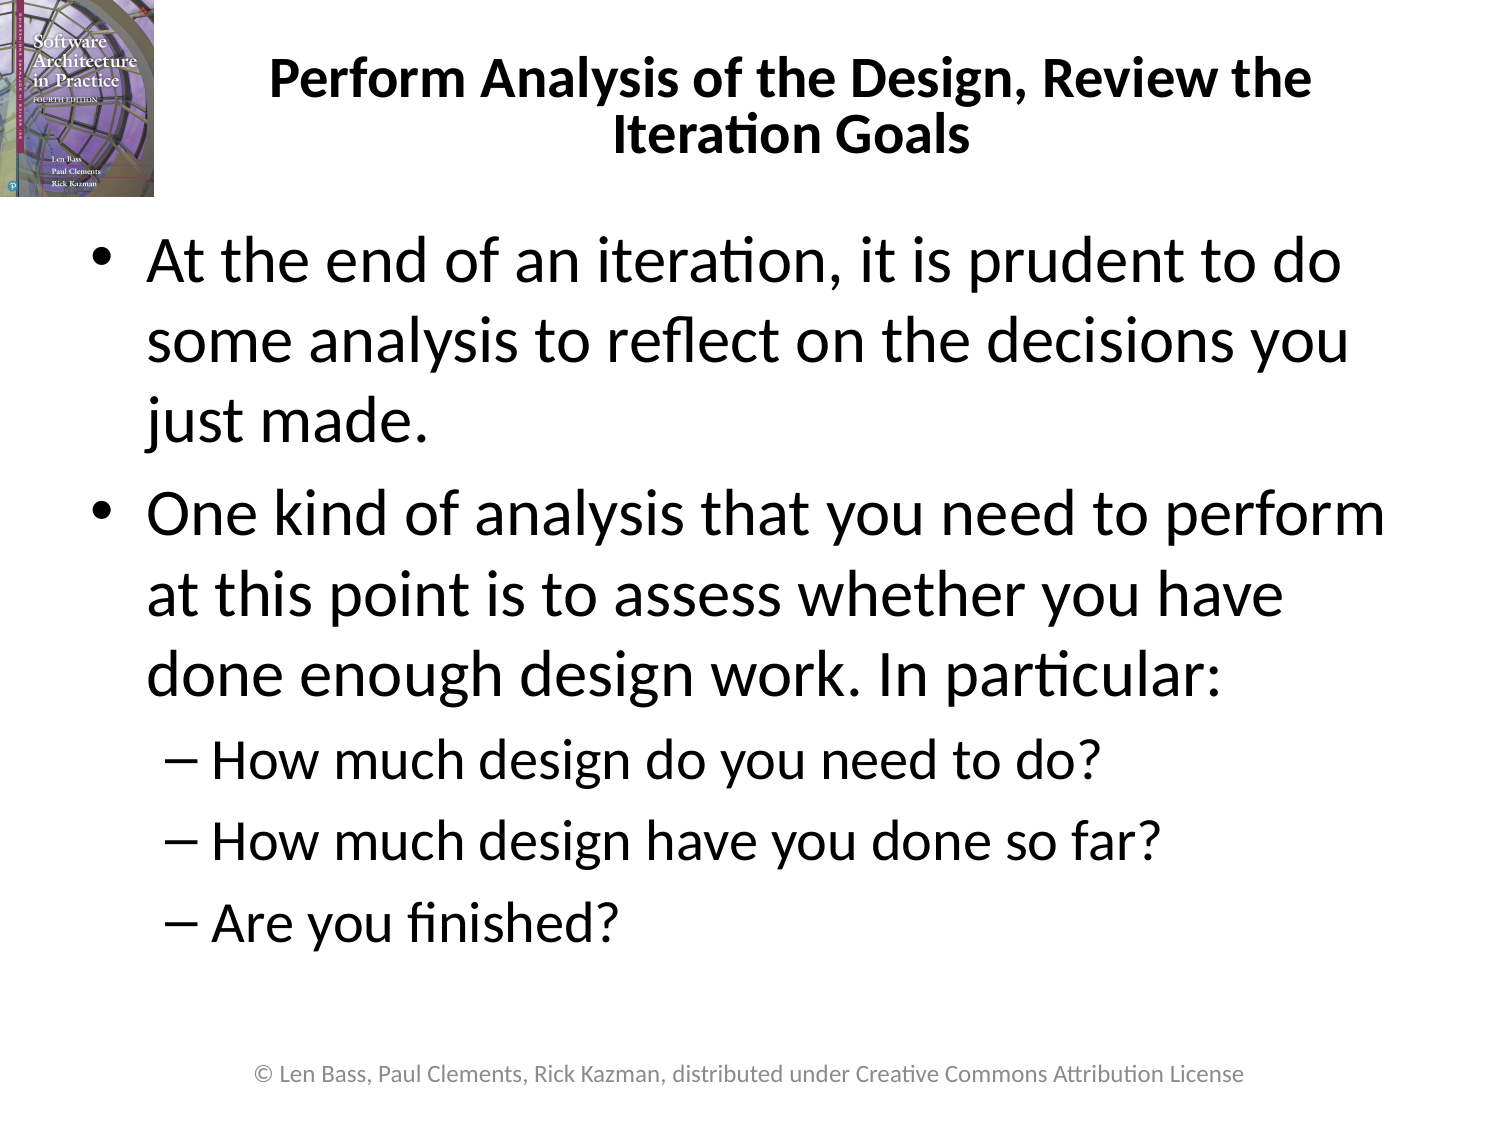

# Perform Analysis of the Design, Review the Iteration Goals
At the end of an iteration, it is prudent to do some analysis to reflect on the decisions you just made.
One kind of analysis that you need to perform at this point is to assess whether you have done enough design work. In particular:
How much design do you need to do?
How much design have you done so far?
Are you finished?
© Len Bass, Paul Clements, Rick Kazman, distributed under Creative Commons Attribution License